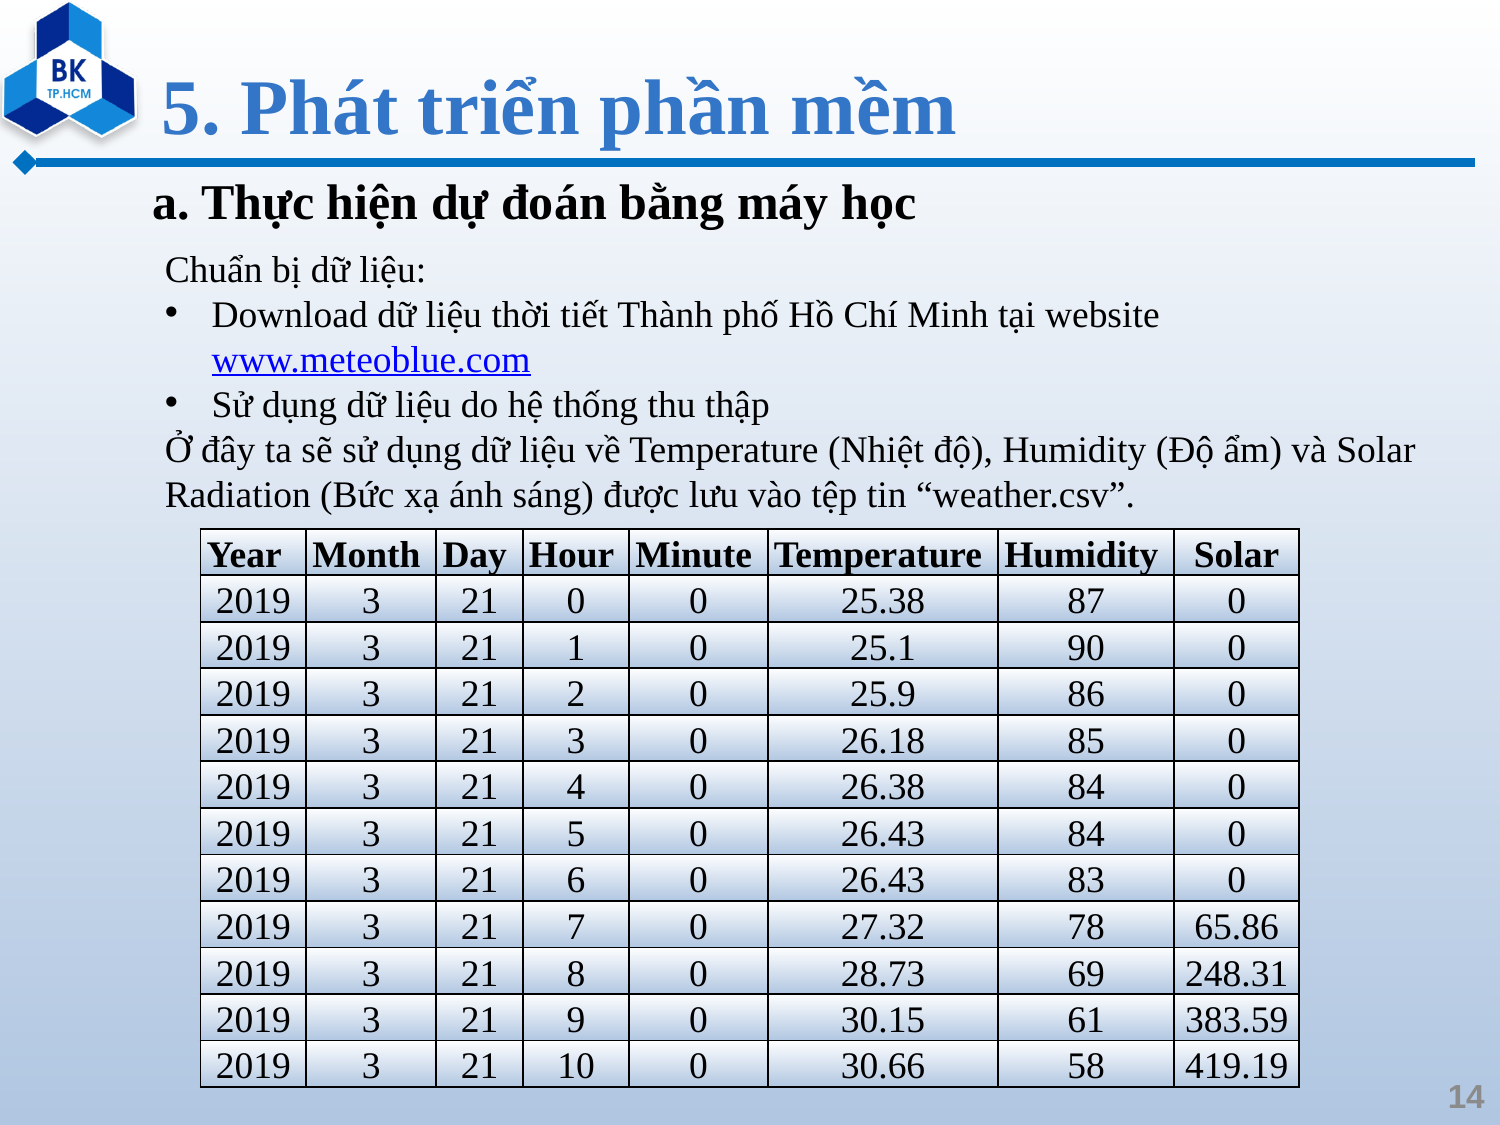

# 5. Phát triển phần mềm
a. Thực hiện dự đoán bằng máy học
Chuẩn bị dữ liệu:
Download dữ liệu thời tiết Thành phố Hồ Chí Minh tại website www.meteoblue.com
Sử dụng dữ liệu do hệ thống thu thập
Ở đây ta sẽ sử dụng dữ liệu về Temperature (Nhiệt độ), Humidity (Độ ẩm) và Solar Radiation (Bức xạ ánh sáng) được lưu vào tệp tin “weather.csv”.
| Year | Month | Day | Hour | Minute | Temperature | Humidity | Solar |
| --- | --- | --- | --- | --- | --- | --- | --- |
| 2019 | 3 | 21 | 0 | 0 | 25.38 | 87 | 0 |
| 2019 | 3 | 21 | 1 | 0 | 25.1 | 90 | 0 |
| 2019 | 3 | 21 | 2 | 0 | 25.9 | 86 | 0 |
| 2019 | 3 | 21 | 3 | 0 | 26.18 | 85 | 0 |
| 2019 | 3 | 21 | 4 | 0 | 26.38 | 84 | 0 |
| 2019 | 3 | 21 | 5 | 0 | 26.43 | 84 | 0 |
| 2019 | 3 | 21 | 6 | 0 | 26.43 | 83 | 0 |
| 2019 | 3 | 21 | 7 | 0 | 27.32 | 78 | 65.86 |
| 2019 | 3 | 21 | 8 | 0 | 28.73 | 69 | 248.31 |
| 2019 | 3 | 21 | 9 | 0 | 30.15 | 61 | 383.59 |
| 2019 | 3 | 21 | 10 | 0 | 30.66 | 58 | 419.19 |
14